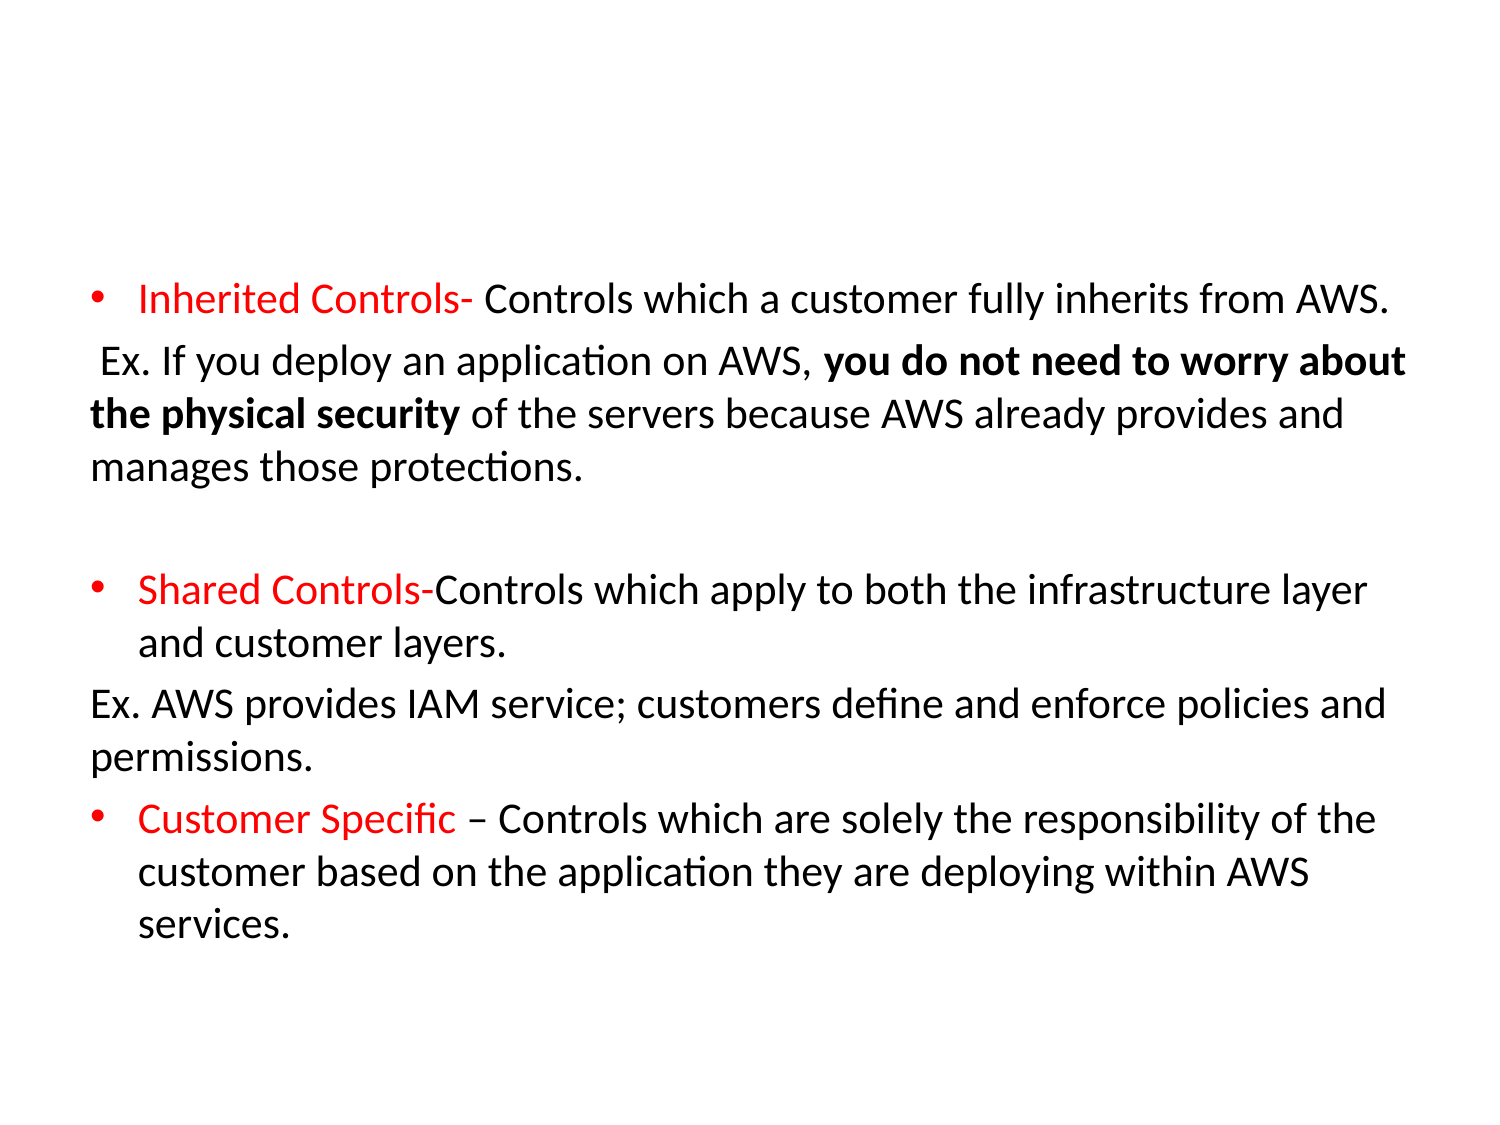

#
Inherited Controls- Controls which a customer fully inherits from AWS.
 Ex. If you deploy an application on AWS, you do not need to worry about the physical security of the servers because AWS already provides and manages those protections.

Shared Controls-Controls which apply to both the infrastructure layer and customer layers.
Ex. AWS provides IAM service; customers define and enforce policies and permissions.
Customer Specific – Controls which are solely the responsibility of the customer based on the application they are deploying within AWS services.